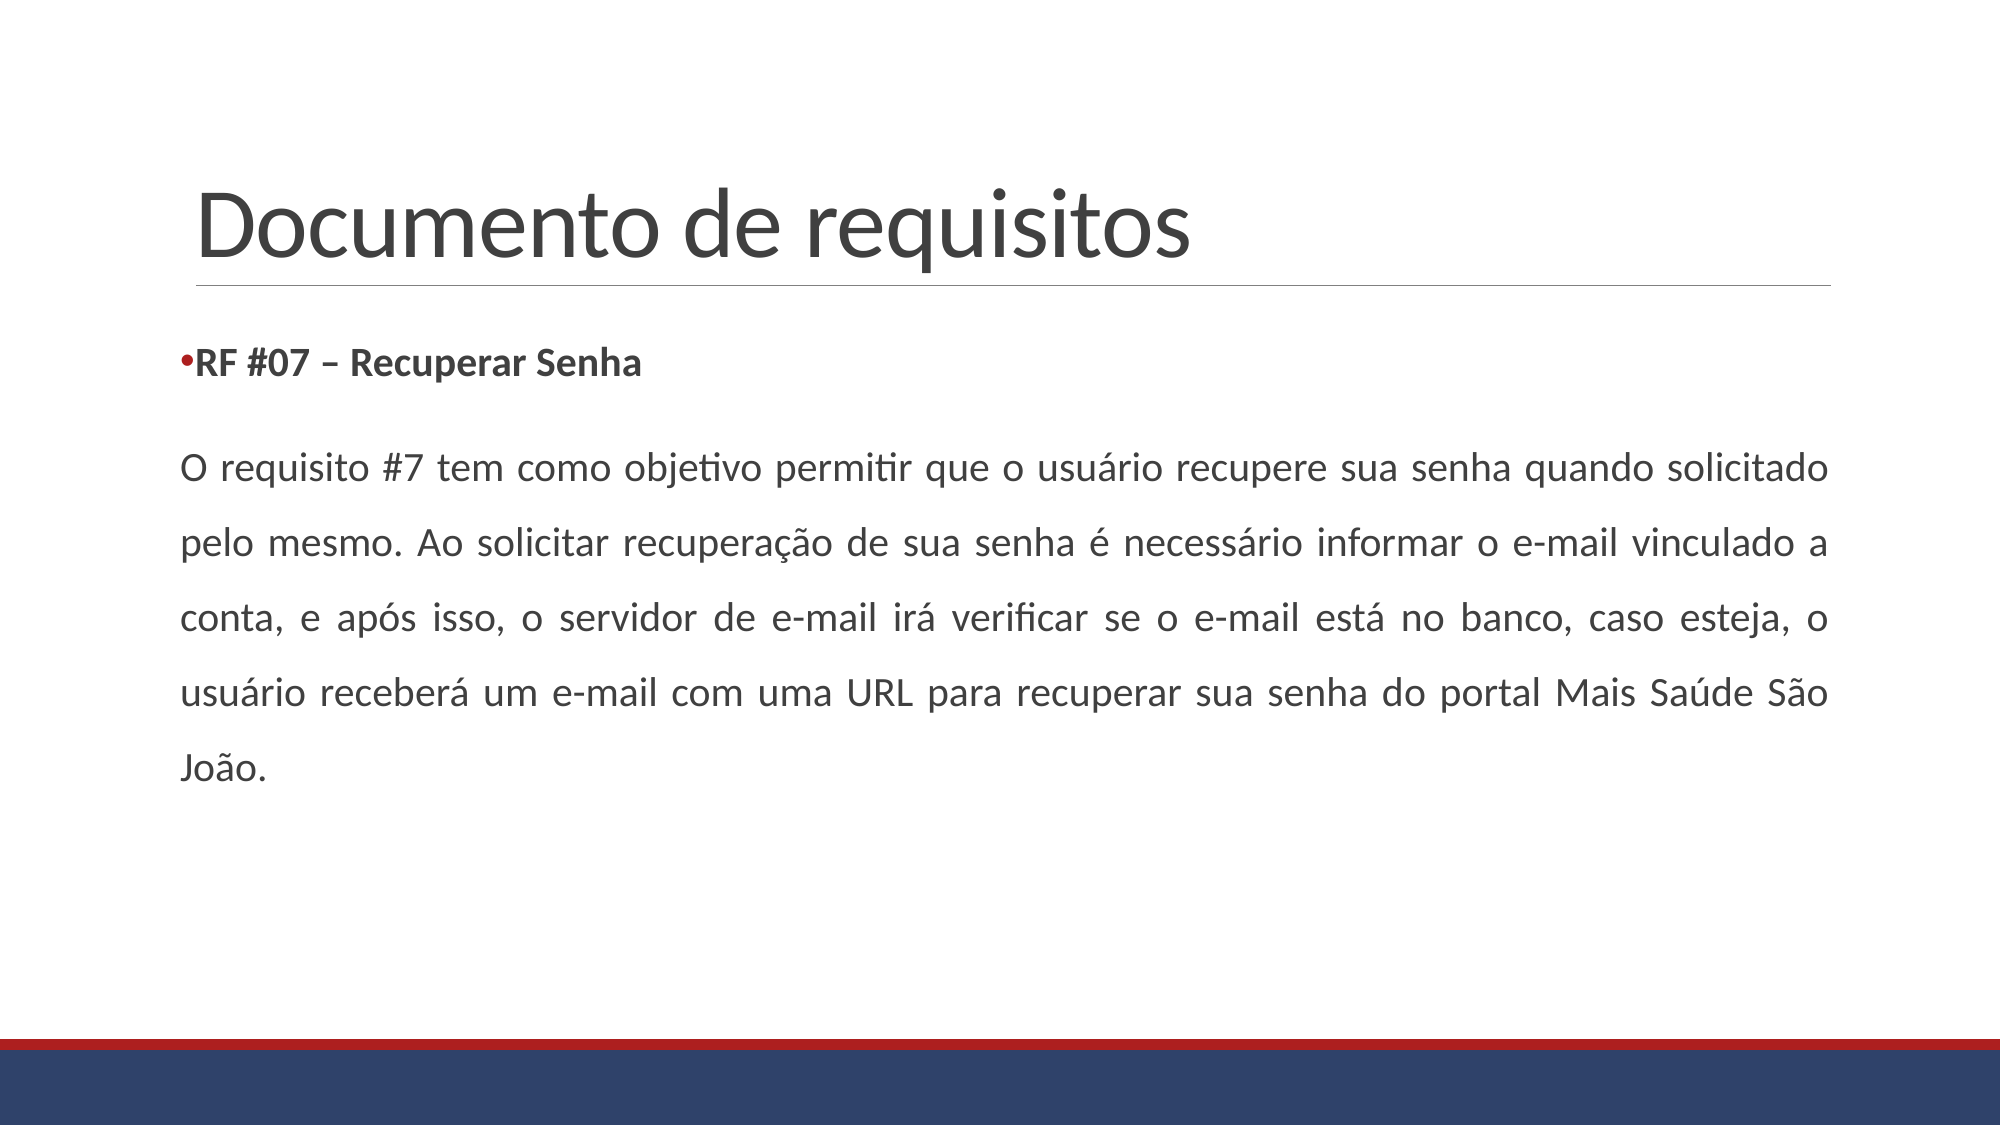

# Documento de requisitos
RF #07 – Recuperar Senha
O requisito #7 tem como objetivo permitir que o usuário recupere sua senha quando solicitado pelo mesmo. Ao solicitar recuperação de sua senha é necessário informar o e-mail vinculado a conta, e após isso, o servidor de e-mail irá verificar se o e-mail está no banco, caso esteja, o usuário receberá um e-mail com uma URL para recuperar sua senha do portal Mais Saúde São João.